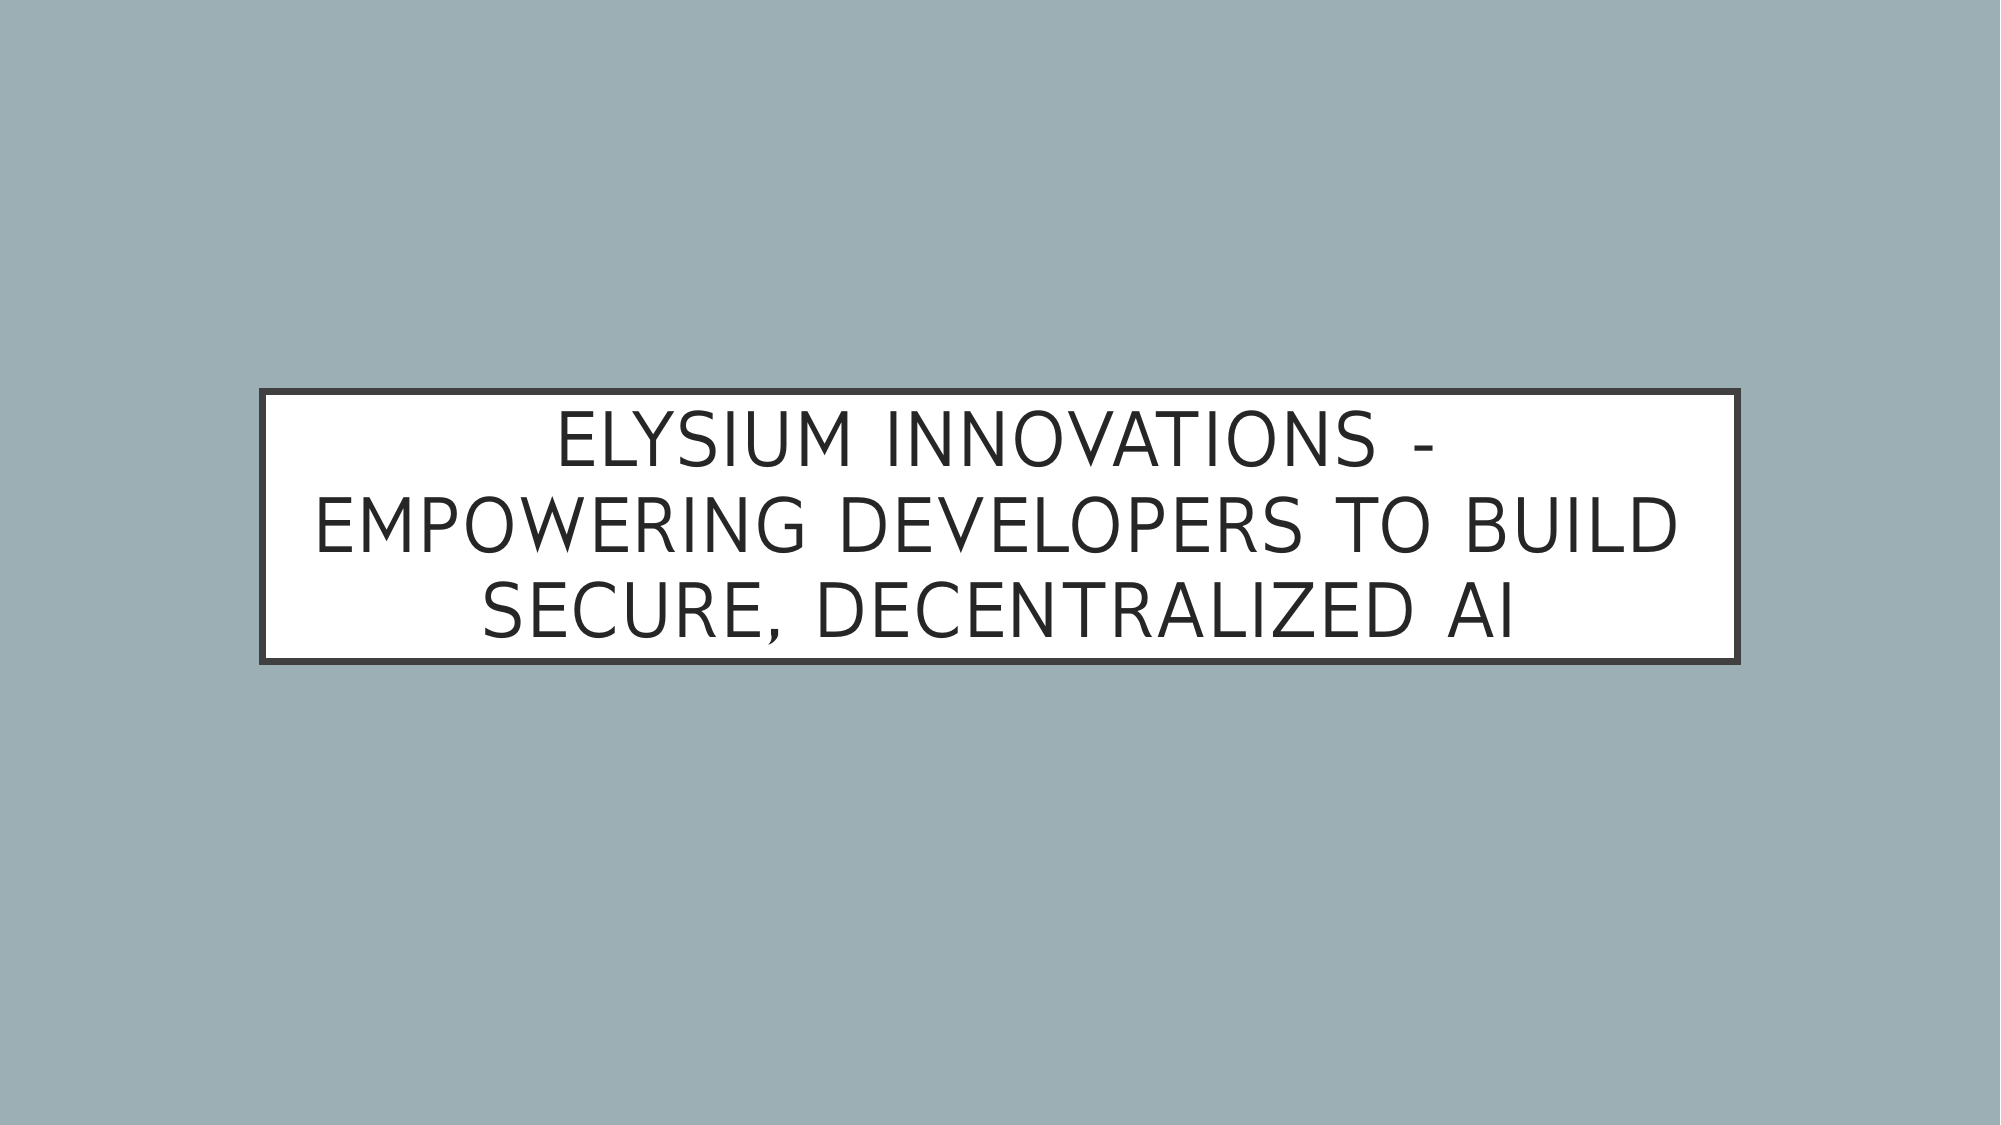

# Elysium Innovations - Empowering Developers to Build Secure, Decentralized AI